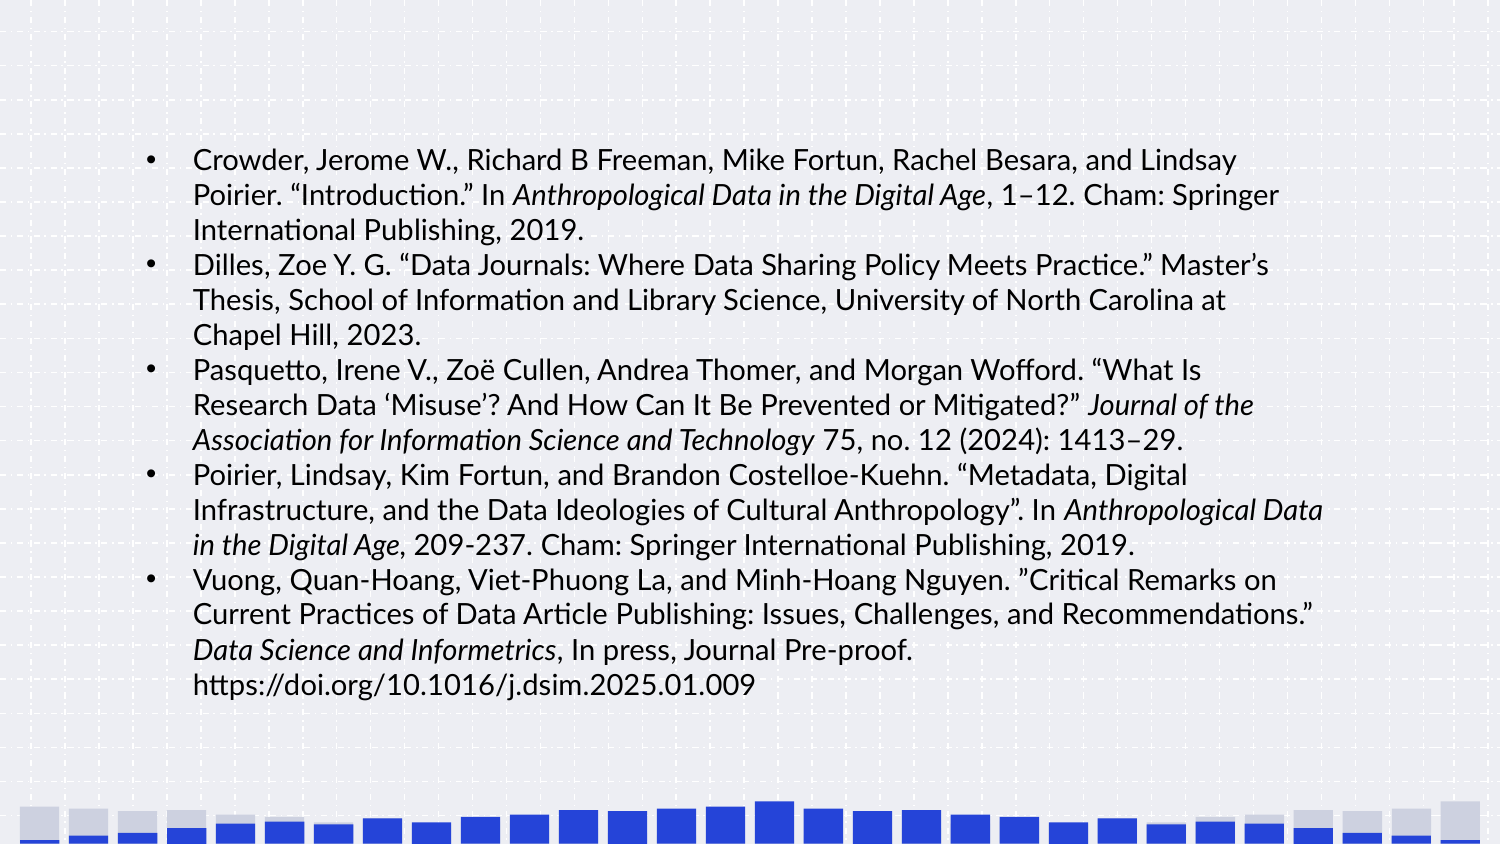

Crowder, Jerome W., Richard B Freeman, Mike Fortun, Rachel Besara, and Lindsay Poirier. “Introduction.” In Anthropological Data in the Digital Age, 1–12. Cham: Springer International Publishing, 2019.
Dilles, Zoe Y. G. “Data Journals: Where Data Sharing Policy Meets Practice.” Master’s Thesis, School of Information and Library Science, University of North Carolina at Chapel Hill, 2023.
Pasquetto, Irene V., Zoë Cullen, Andrea Thomer, and Morgan Wofford. “What Is Research Data ‘Misuse’? And How Can It Be Prevented or Mitigated?” Journal of the Association for Information Science and Technology 75, no. 12 (2024): 1413–29.
Poirier, Lindsay, Kim Fortun, and Brandon Costelloe-Kuehn. “Metadata, Digital Infrastructure, and the Data Ideologies of Cultural Anthropology”. In Anthropological Data in the Digital Age, 209-237. Cham: Springer International Publishing, 2019.
Vuong, Quan-Hoang, Viet-Phuong La, and Minh-Hoang Nguyen. ”Critical Remarks on Current Practices of Data Article Publishing: Issues, Challenges, and Recommendations.” Data Science and Informetrics, In press, Journal Pre-proof. https://doi.org/10.1016/j.dsim.2025.01.009